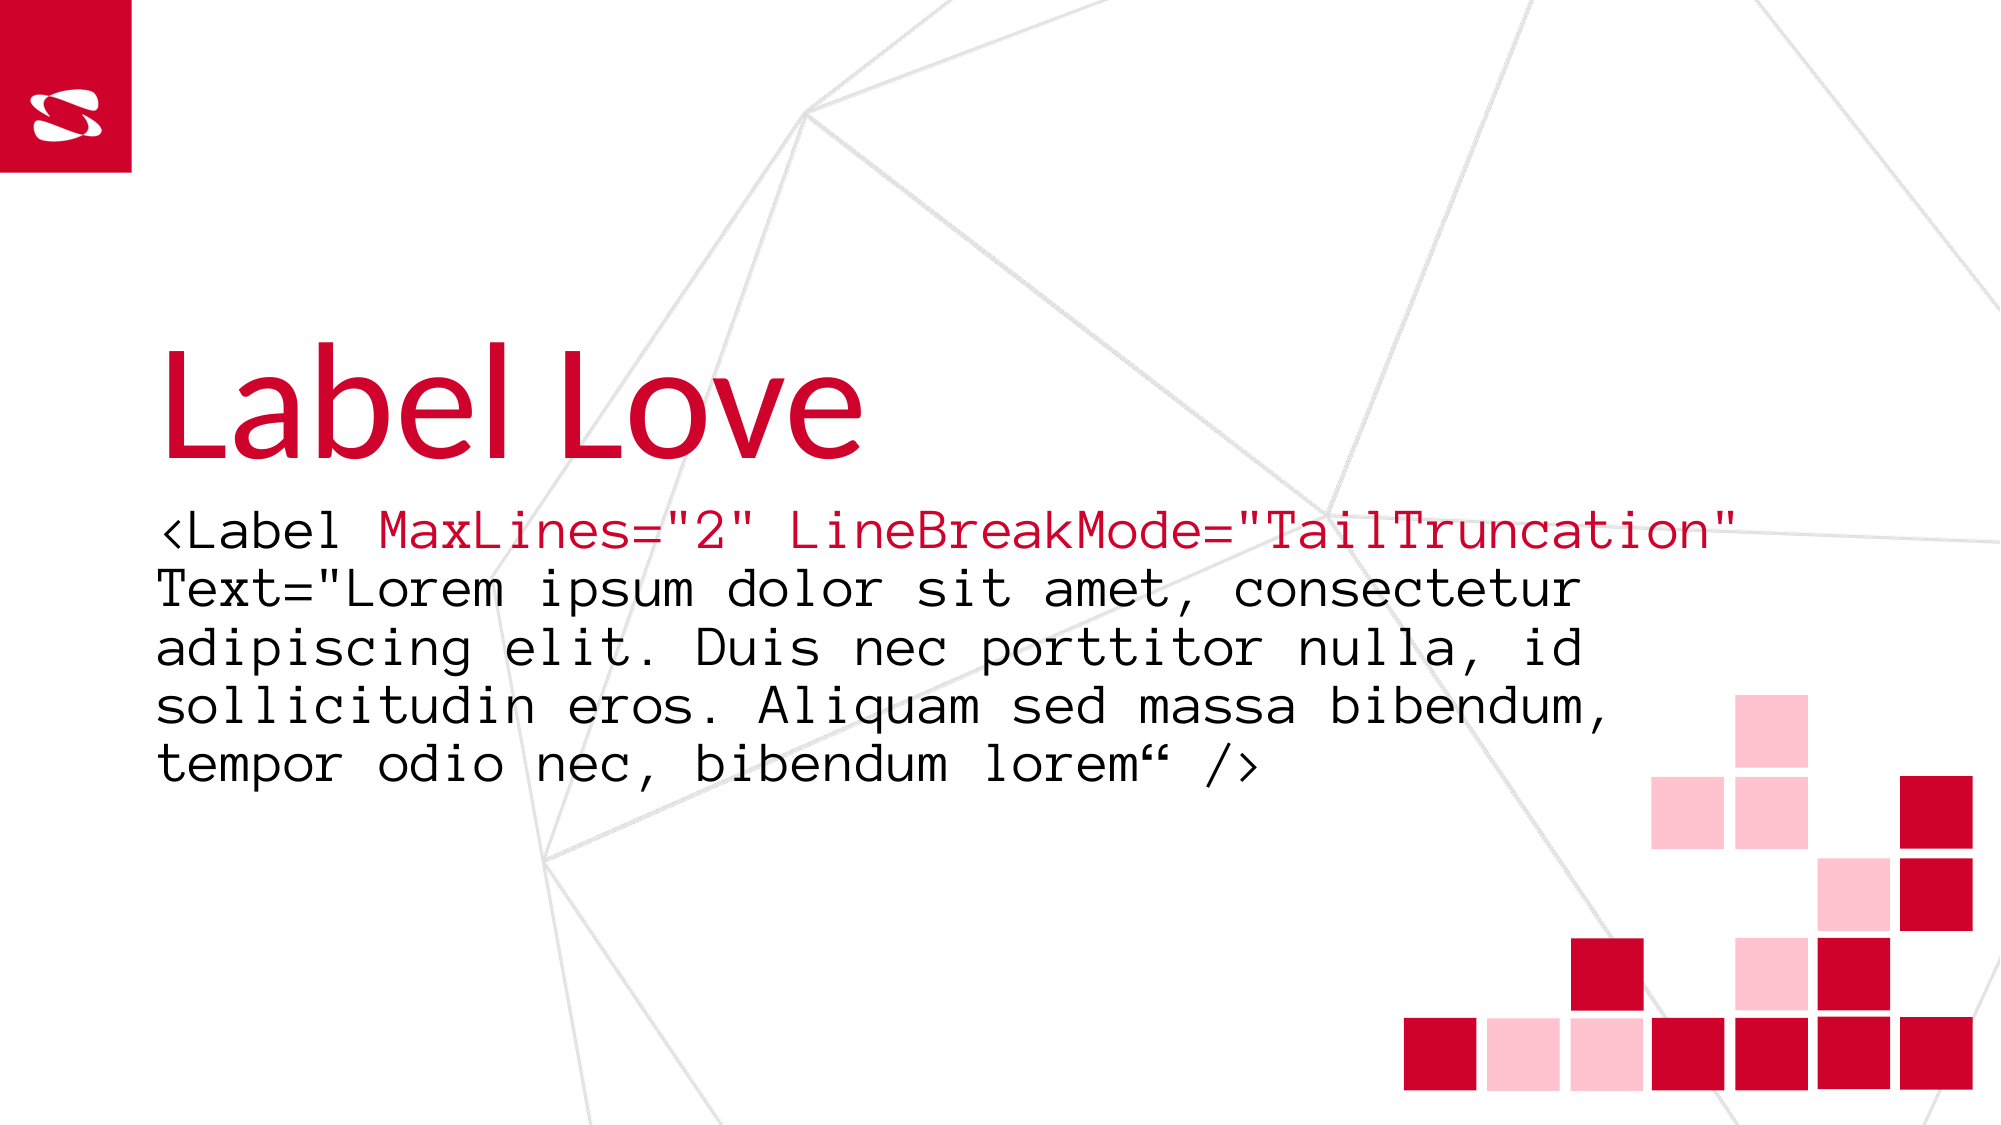

Label Love
<Label MaxLines="2" LineBreakMode="TailTruncation" Text="Lorem ipsum dolor sit amet, consectetur adipiscing elit. Duis nec porttitor nulla, id sollicitudin eros. Aliquam sed massa bibendum, tempor odio nec, bibendum lorem“ />